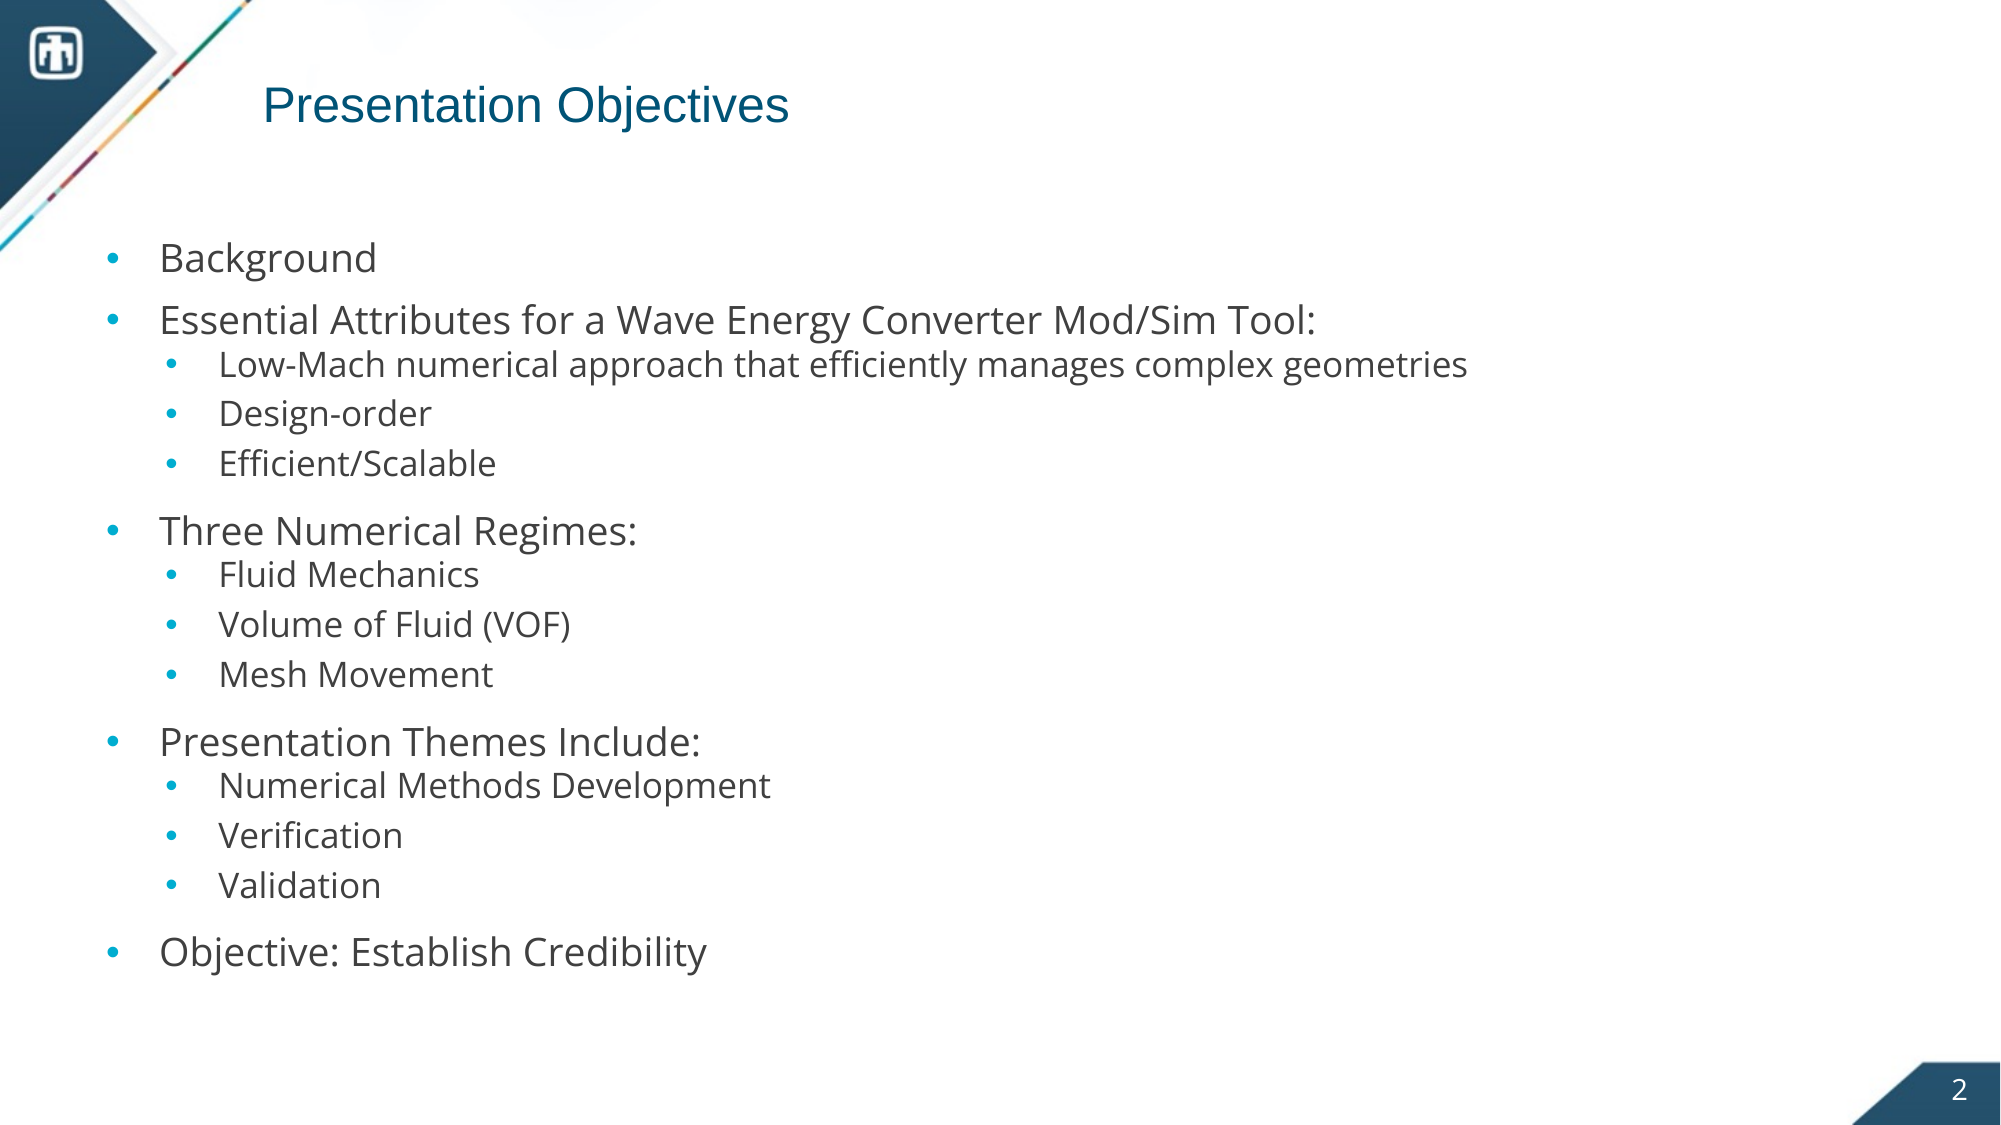

# Presentation Objectives
Background
Essential Attributes for a Wave Energy Converter Mod/Sim Tool:
Low-Mach numerical approach that efficiently manages complex geometries
Design-order
Efficient/Scalable
Three Numerical Regimes:
Fluid Mechanics
Volume of Fluid (VOF)
Mesh Movement
Presentation Themes Include:
Numerical Methods Development
Verification
Validation
Objective: Establish Credibility
2